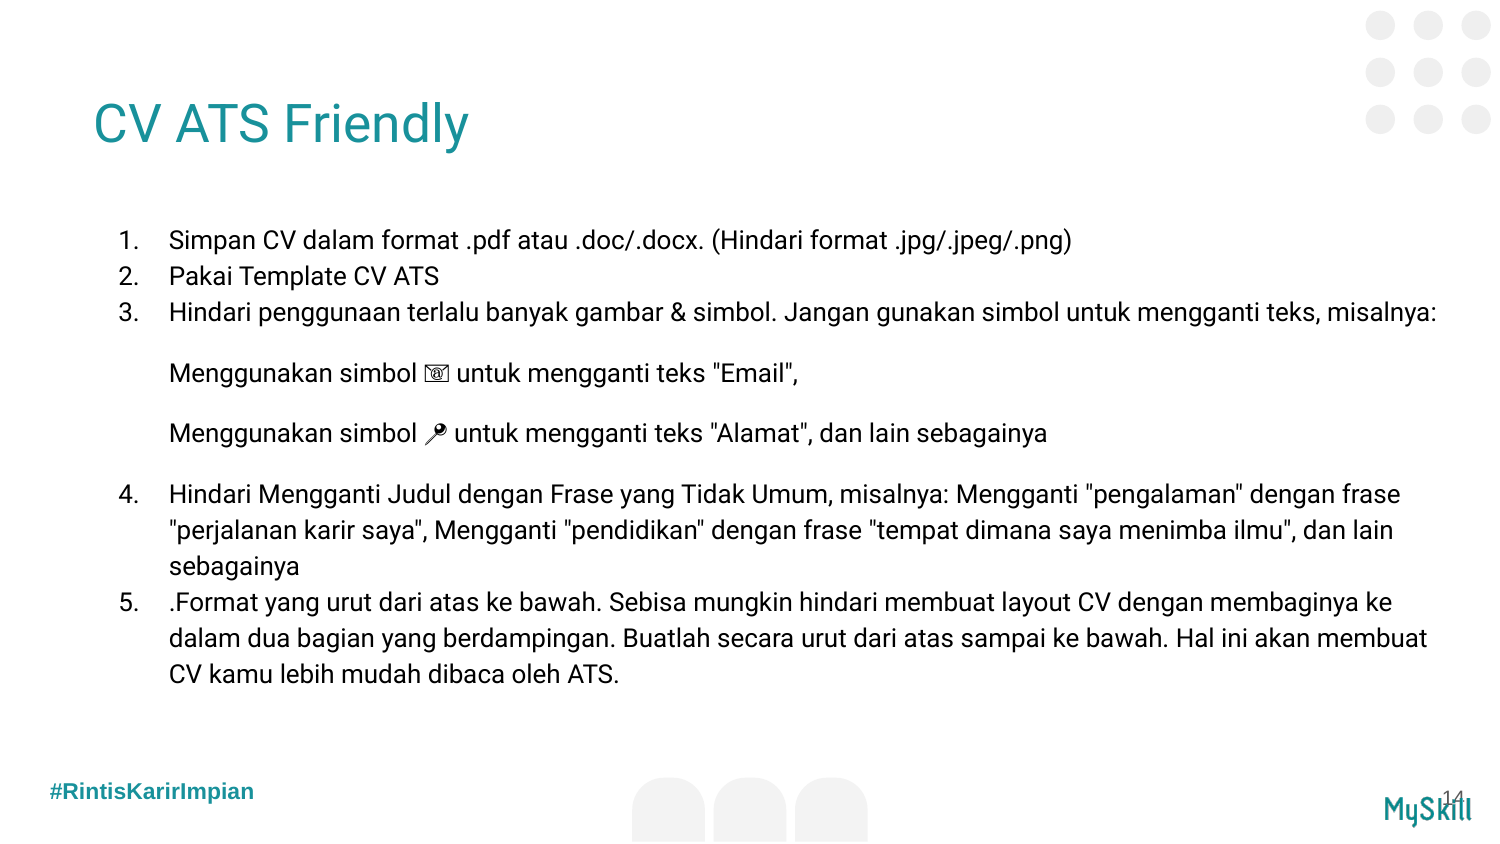

CV ATS Friendly
Simpan CV dalam format .pdf atau .doc/.docx. (Hindari format .jpg/.jpeg/.png)
Pakai Template CV ATS
Hindari penggunaan terlalu banyak gambar & simbol. Jangan gunakan simbol untuk mengganti teks, misalnya:
Menggunakan simbol 📧 untuk mengganti teks "Email",
Menggunakan simbol 📍 untuk mengganti teks "Alamat", dan lain sebagainya
Hindari Mengganti Judul dengan Frase yang Tidak Umum, misalnya: Mengganti "pengalaman" dengan frase "perjalanan karir saya", Mengganti "pendidikan" dengan frase "tempat dimana saya menimba ilmu", dan lain sebagainya
.Format yang urut dari atas ke bawah. Sebisa mungkin hindari membuat layout CV dengan membaginya ke dalam dua bagian yang berdampingan. Buatlah secara urut dari atas sampai ke bawah. Hal ini akan membuat CV kamu lebih mudah dibaca oleh ATS.